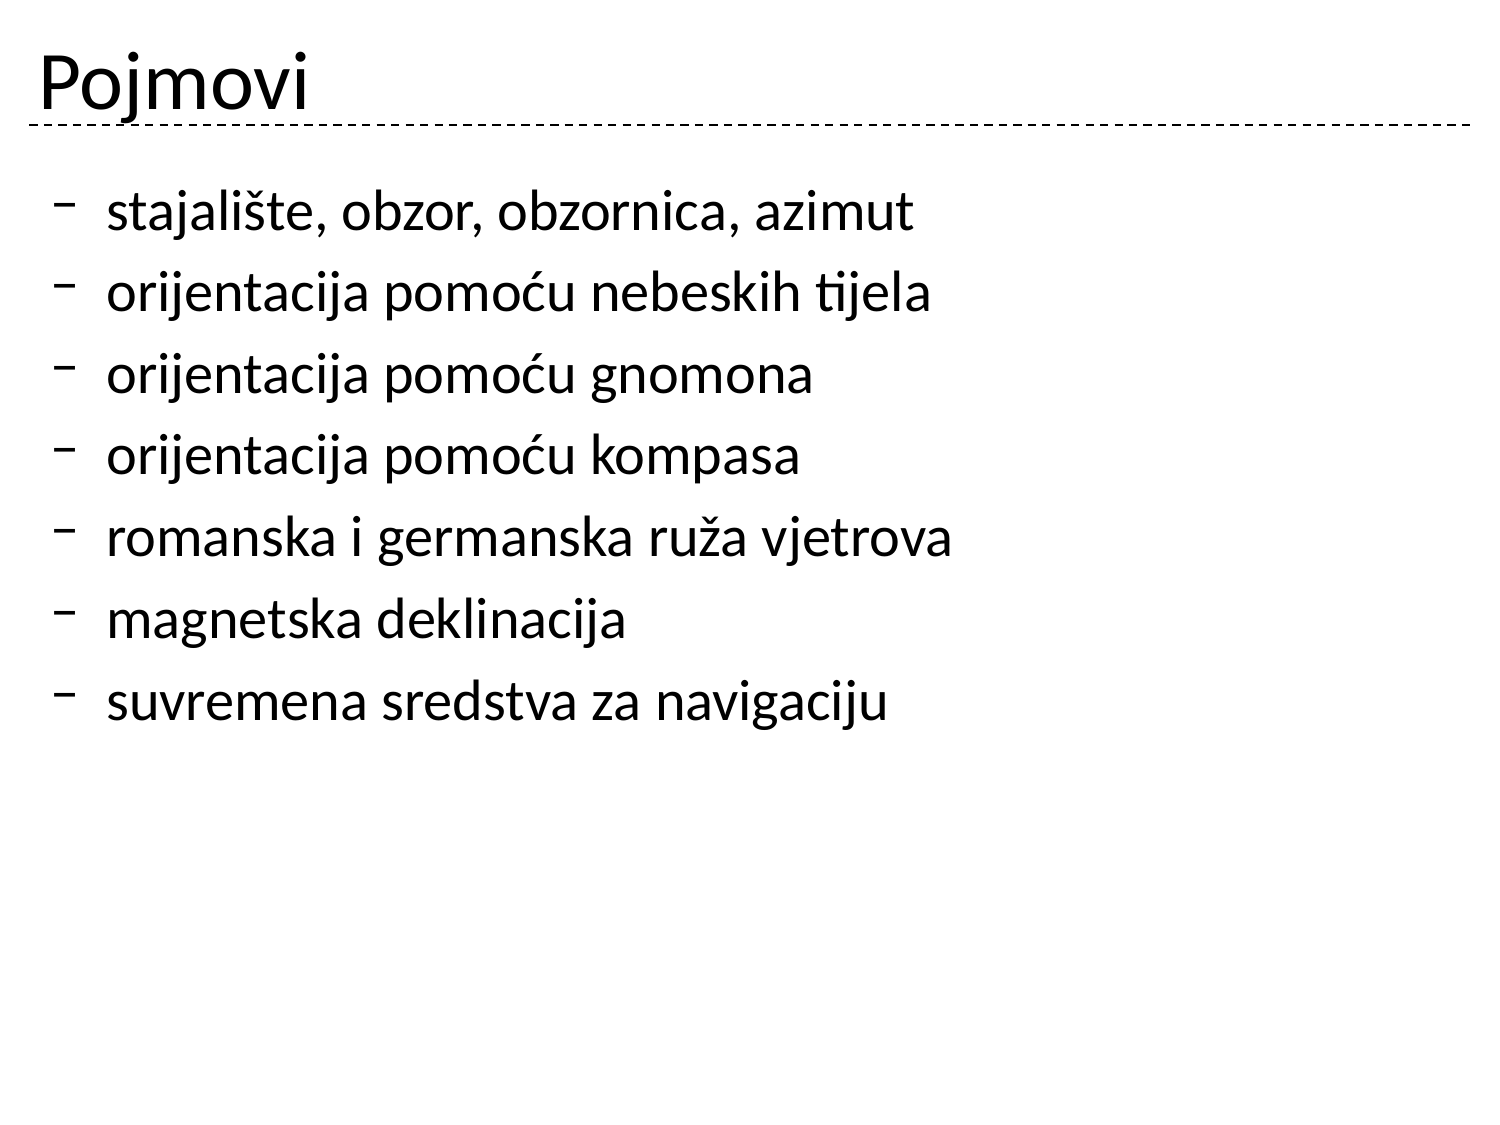

# Pojmovi
stajalište, obzor, obzornica, azimut
orijentacija pomoću nebeskih tijela
orijentacija pomoću gnomona
orijentacija pomoću kompasa
romanska i germanska ruža vjetrova
magnetska deklinacija
suvremena sredstva za navigaciju